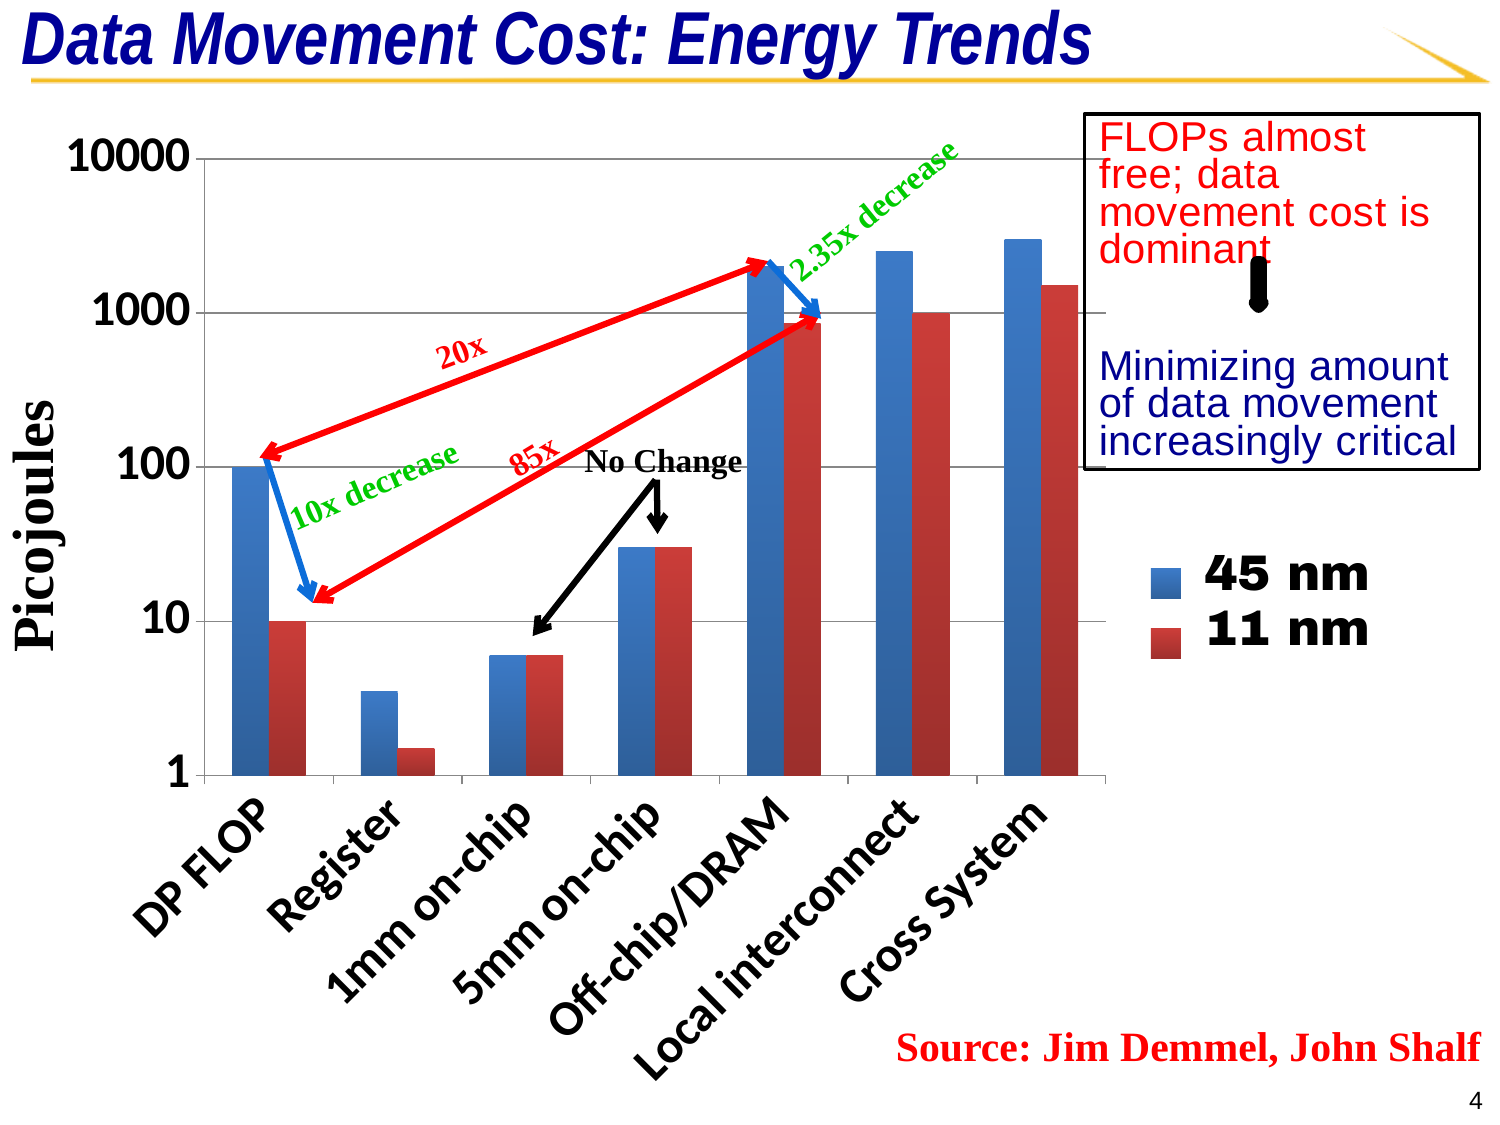

# Data Movement Cost: Energy Trends

### Chart

| Category | 45mm | 11nm (2018) |
|---|---|---|
| DP FLOP | 100.0 | 10.0 |
| Register | 3.5 | 1.5 |
| 1mm on-chip | 6.0 | 6.0 |
| 5mm on-chip | 30.0 | 30.0 |
| Off-chip/DRAM | 2000.0 | 850.0 |
| Local interconnect | 2500.0 | 1000.0 |
| Cross System | 3000.0 | 1500.0 |
2.35x decrease
20x
85x
No Change
10x decrease
Picojoules
Source: Jim Demmel, John Shalf